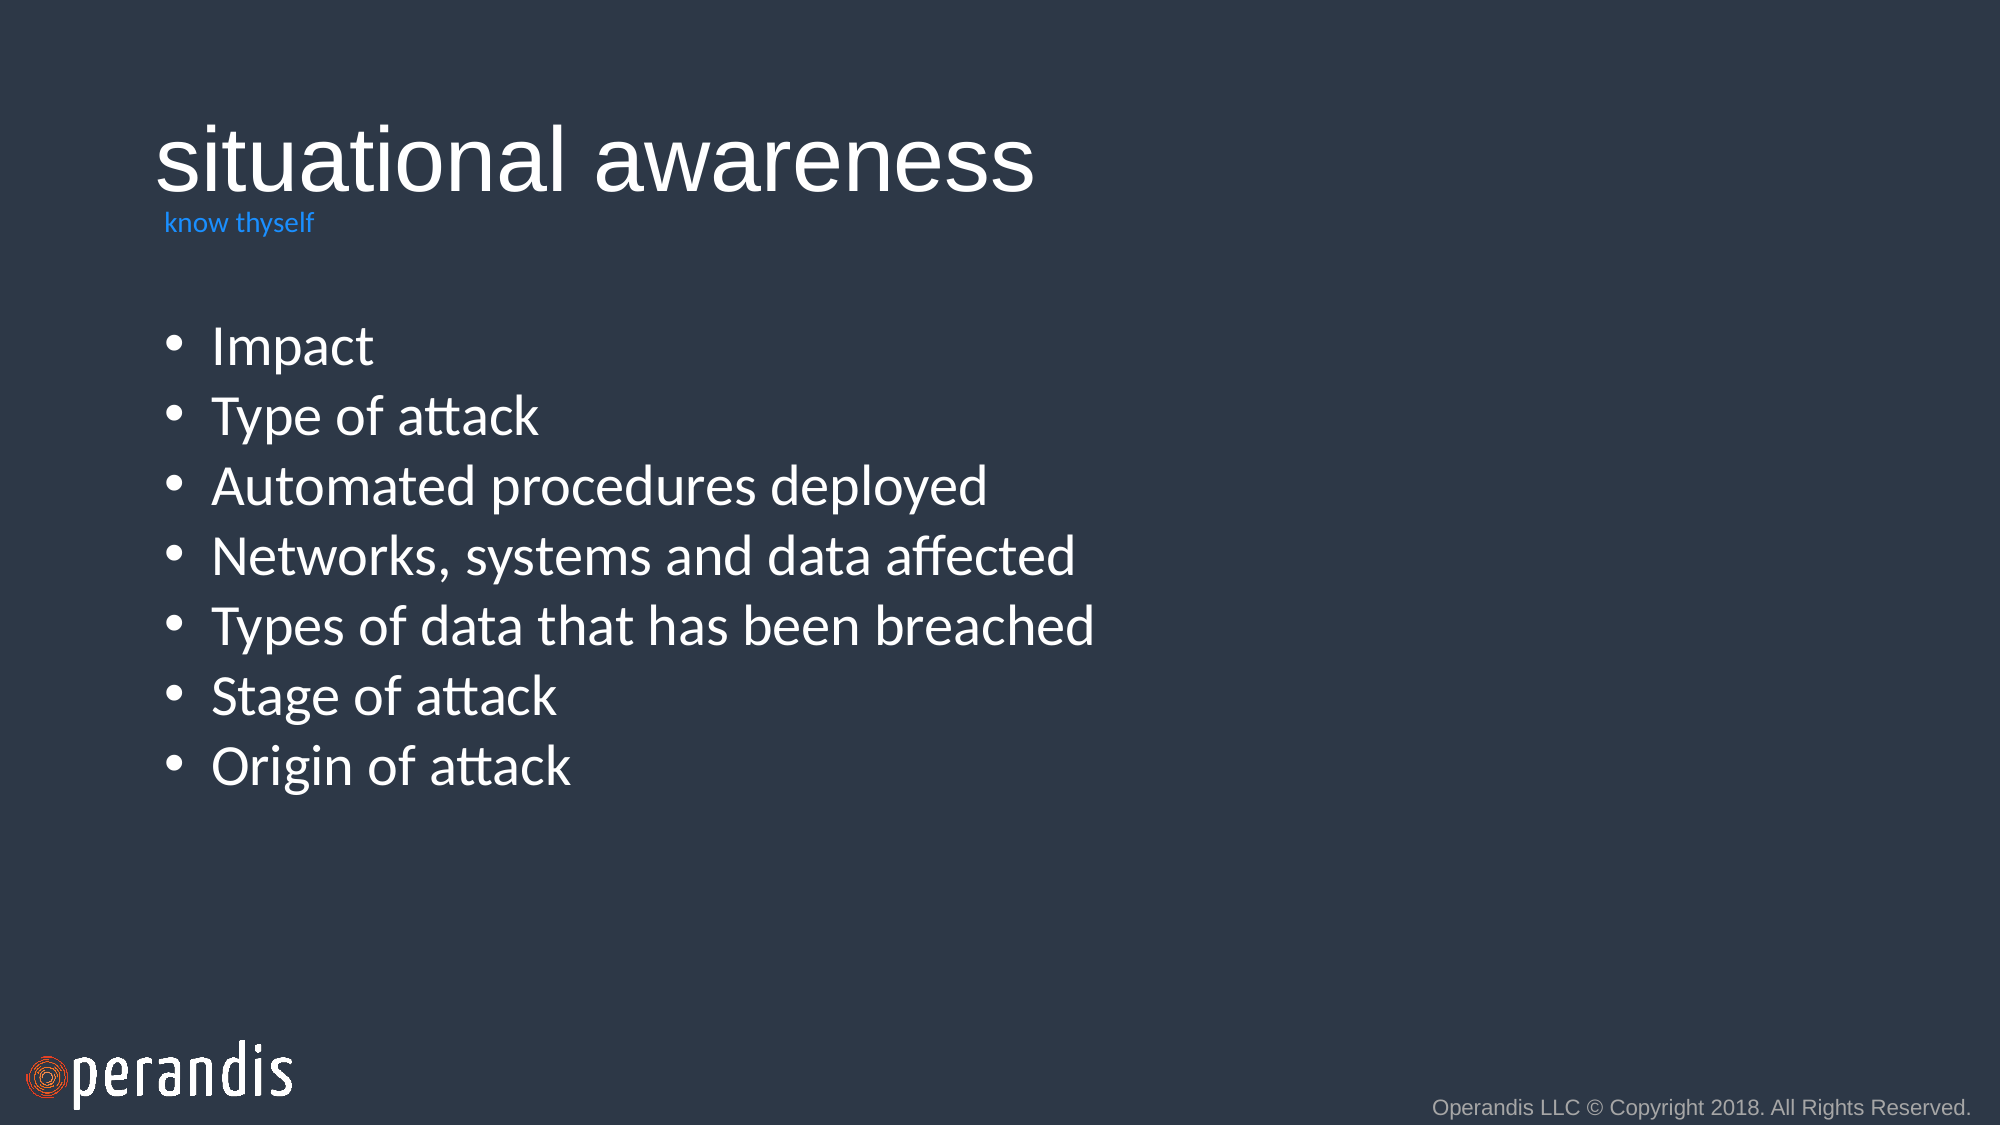

# situational awareness
know thyself
Impact
Type of attack
Automated procedures deployed
Networks, systems and data affected
Types of data that has been breached
Stage of attack
Origin of attack